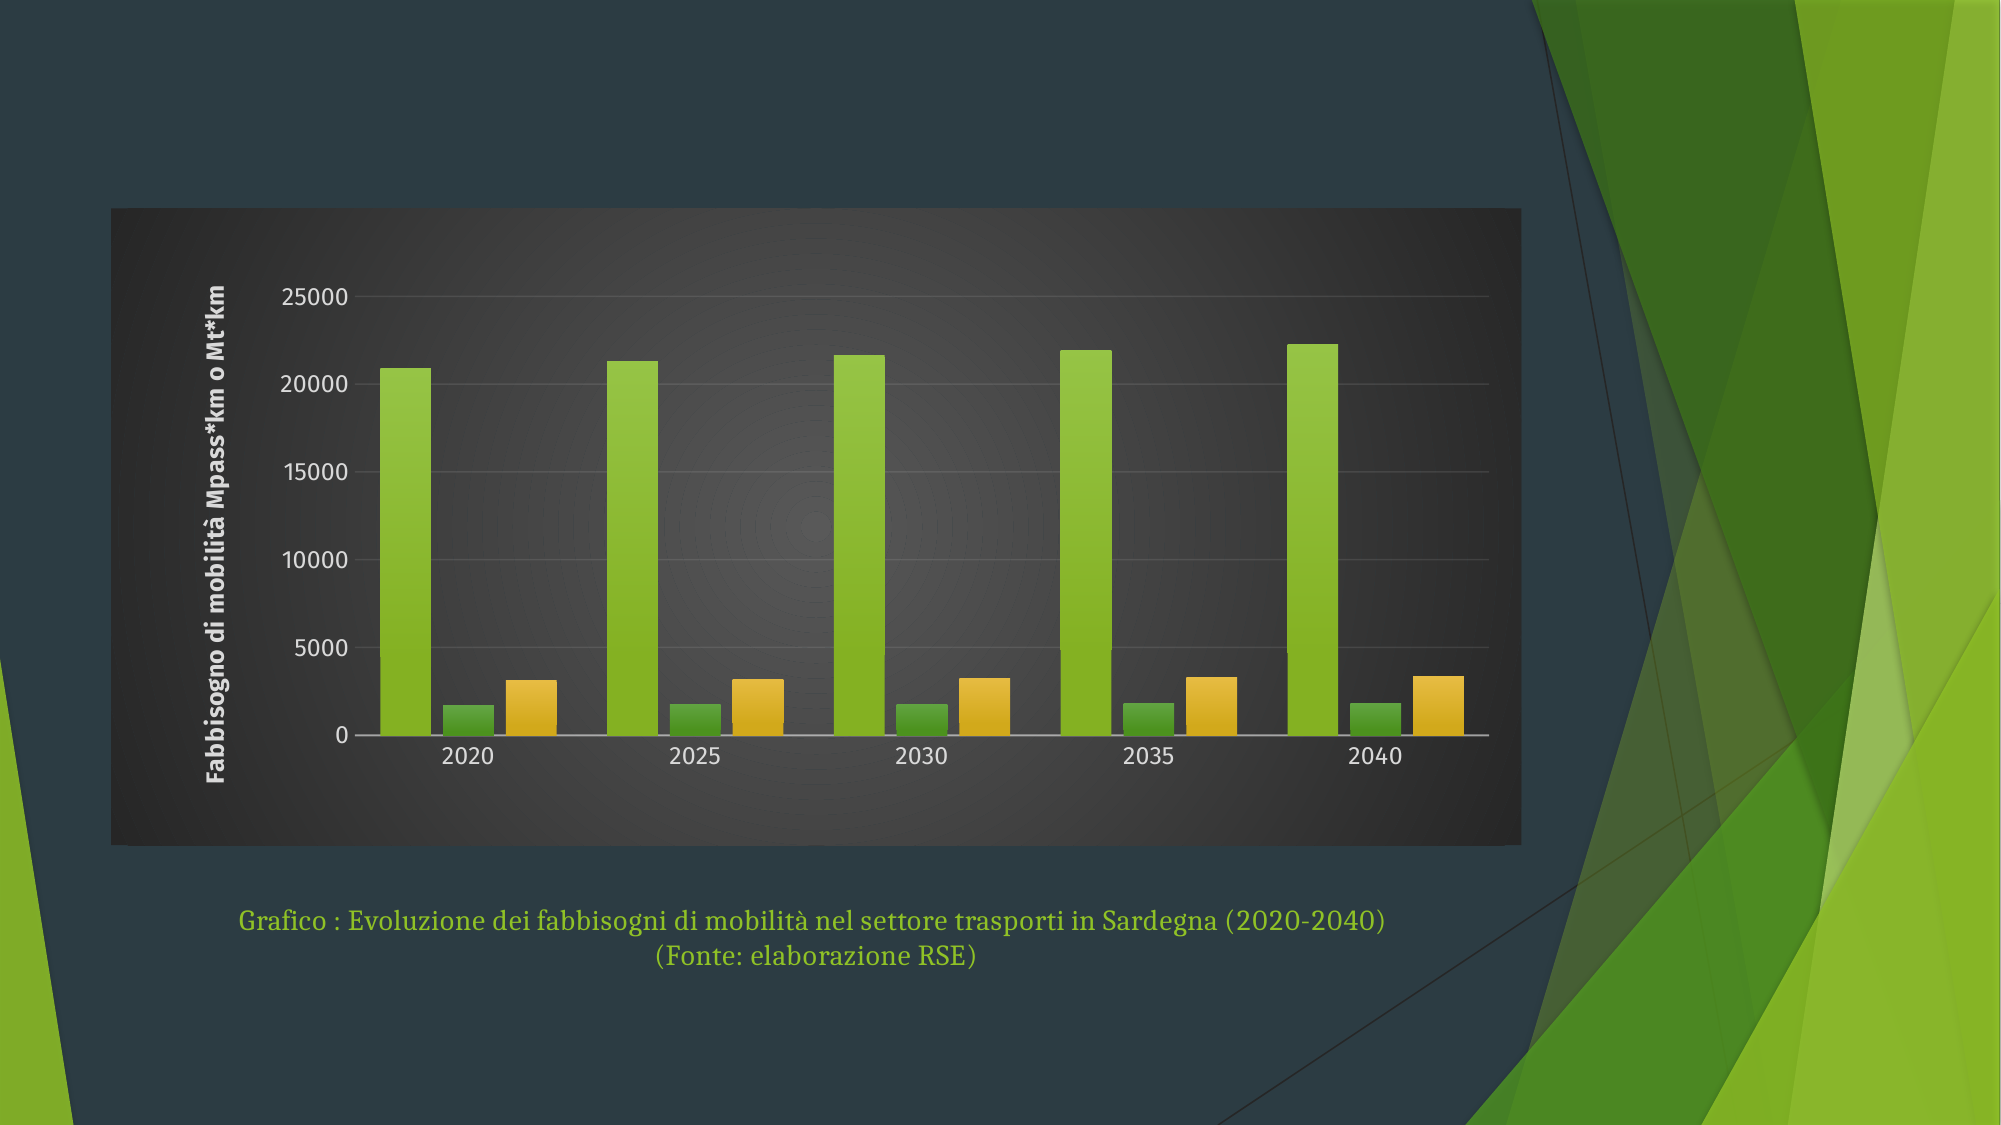

### Chart

| Category | Passeggeri privato | Passeggeri pubblico | Merci |
|---|---|---|---|
| 2020 | 20869.0 | 1706.0 | 3124.0 |
| 2025 | 21272.0 | 1735.0 | 3203.0 |
| 2030 | 21636.0 | 1765.0 | 3258.0 |
| 2035 | 21920.0 | 1795.0 | 3296.0 |
| 2040 | 22253.0 | 1822.0 | 3346.0 |
Grafico : Evoluzione dei fabbisogni di mobilità nel settore trasporti in Sardegna (2020-2040)
(Fonte: elaborazione RSE)